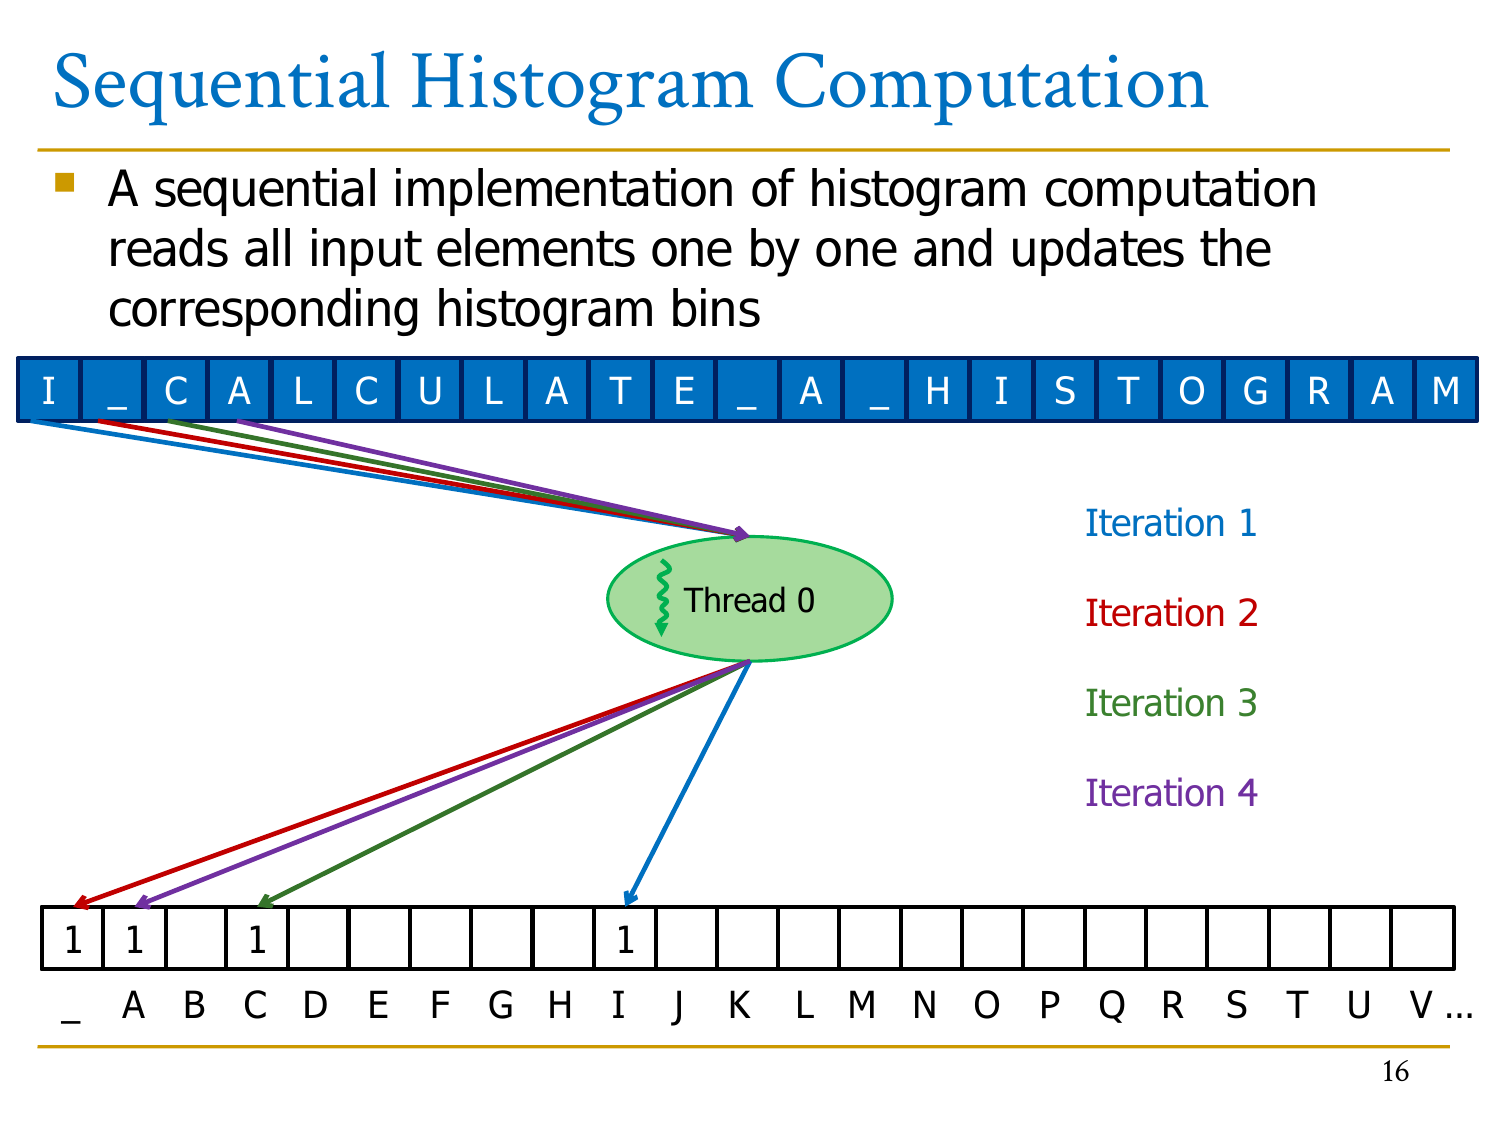

# Sequential Histogram Computation
A sequential implementation of histogram computation reads all input elements one by one and updates the corresponding histogram bins

I
 _
C
A
L
C
U
L
A
T
E
_
A
 _
H
I
S
T
O
G
R
A
M
Iteration 2
Iteration 3
Iteration 1
Thread 0

Iteration 4

_
A
B
C
D
E
F
G
H
I
J
K
L
M
N
O
P
Q
R
S
T
U
V …
1
1
1
1
16